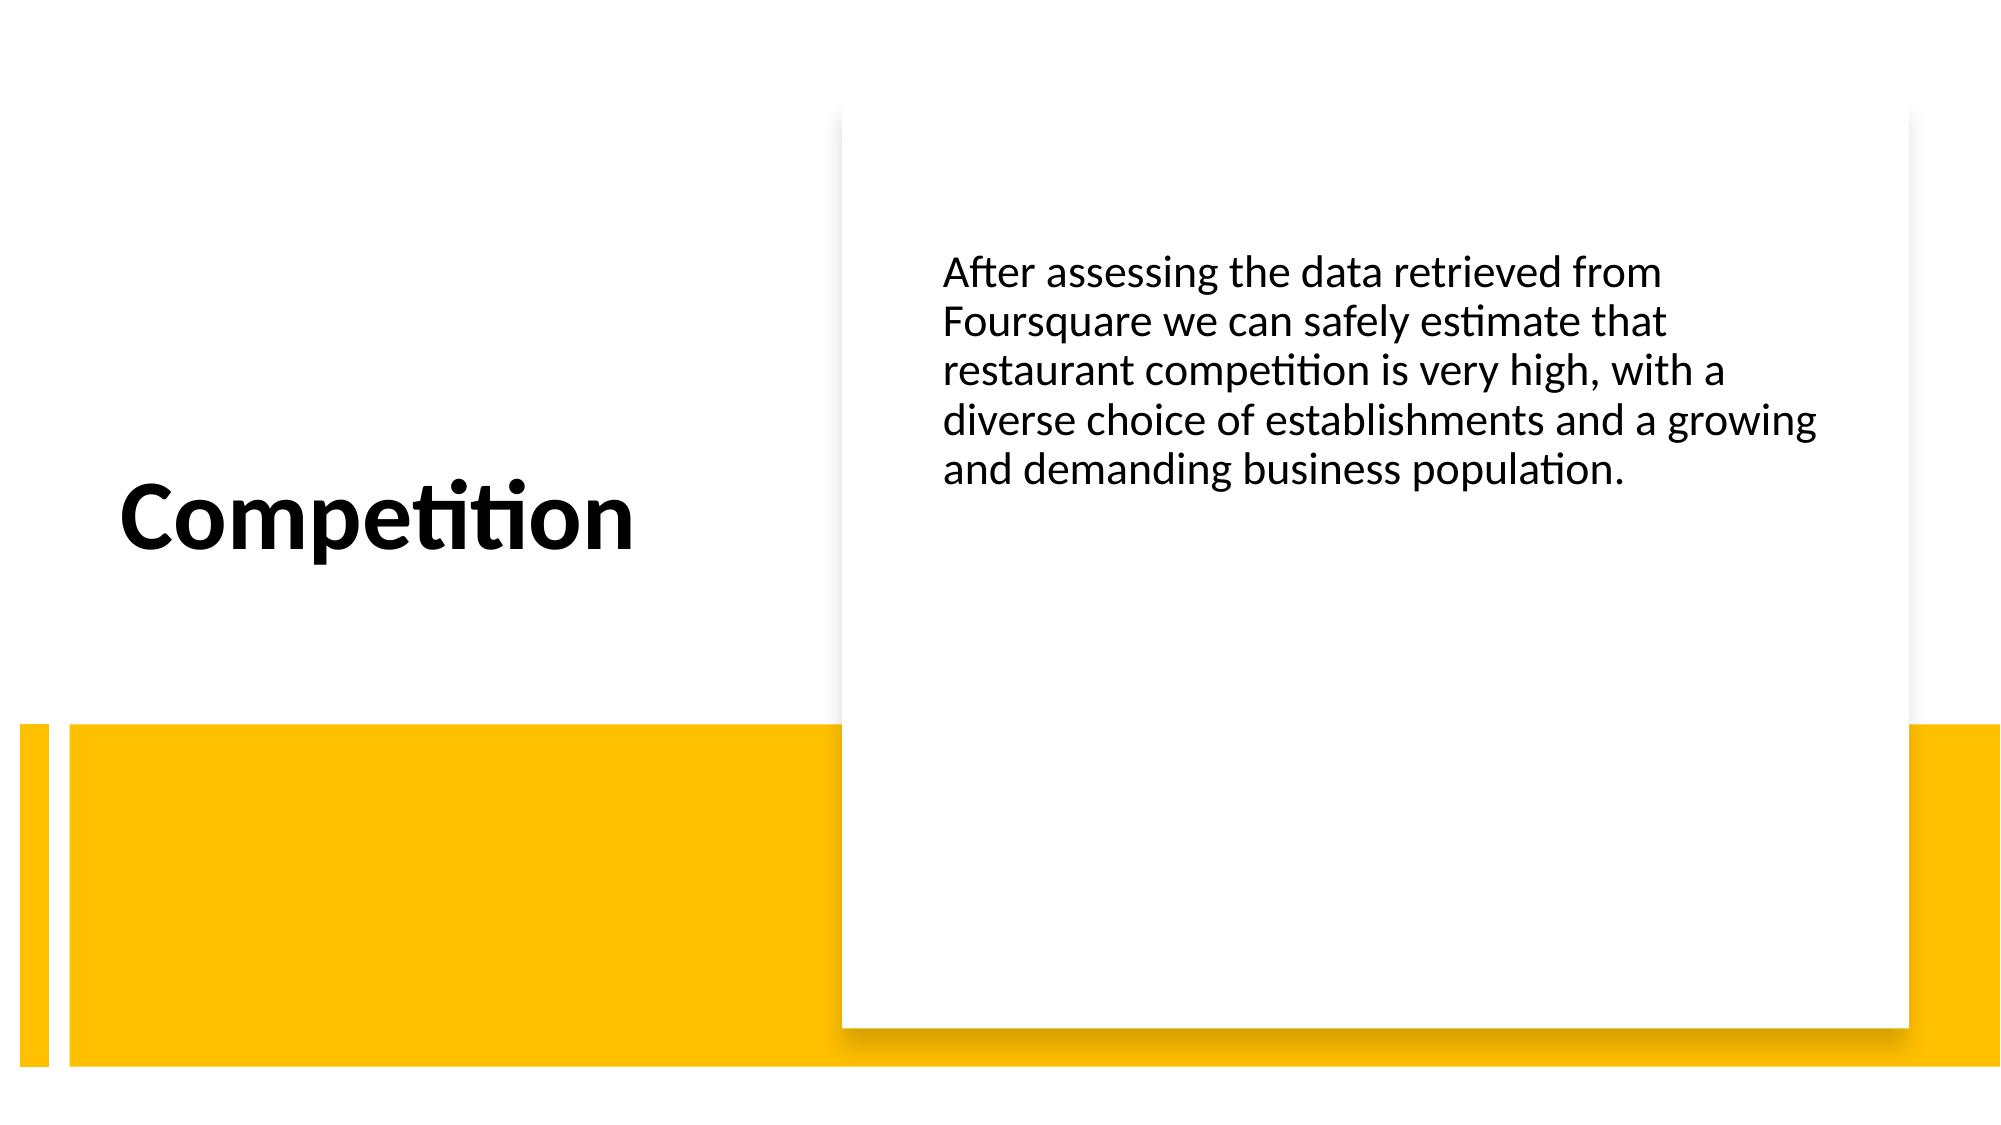

After assessing the data retrieved from Foursquare we can safely estimate that restaurant competition is very high, with a diverse choice of establishments and a growing and demanding business population.

# Competition